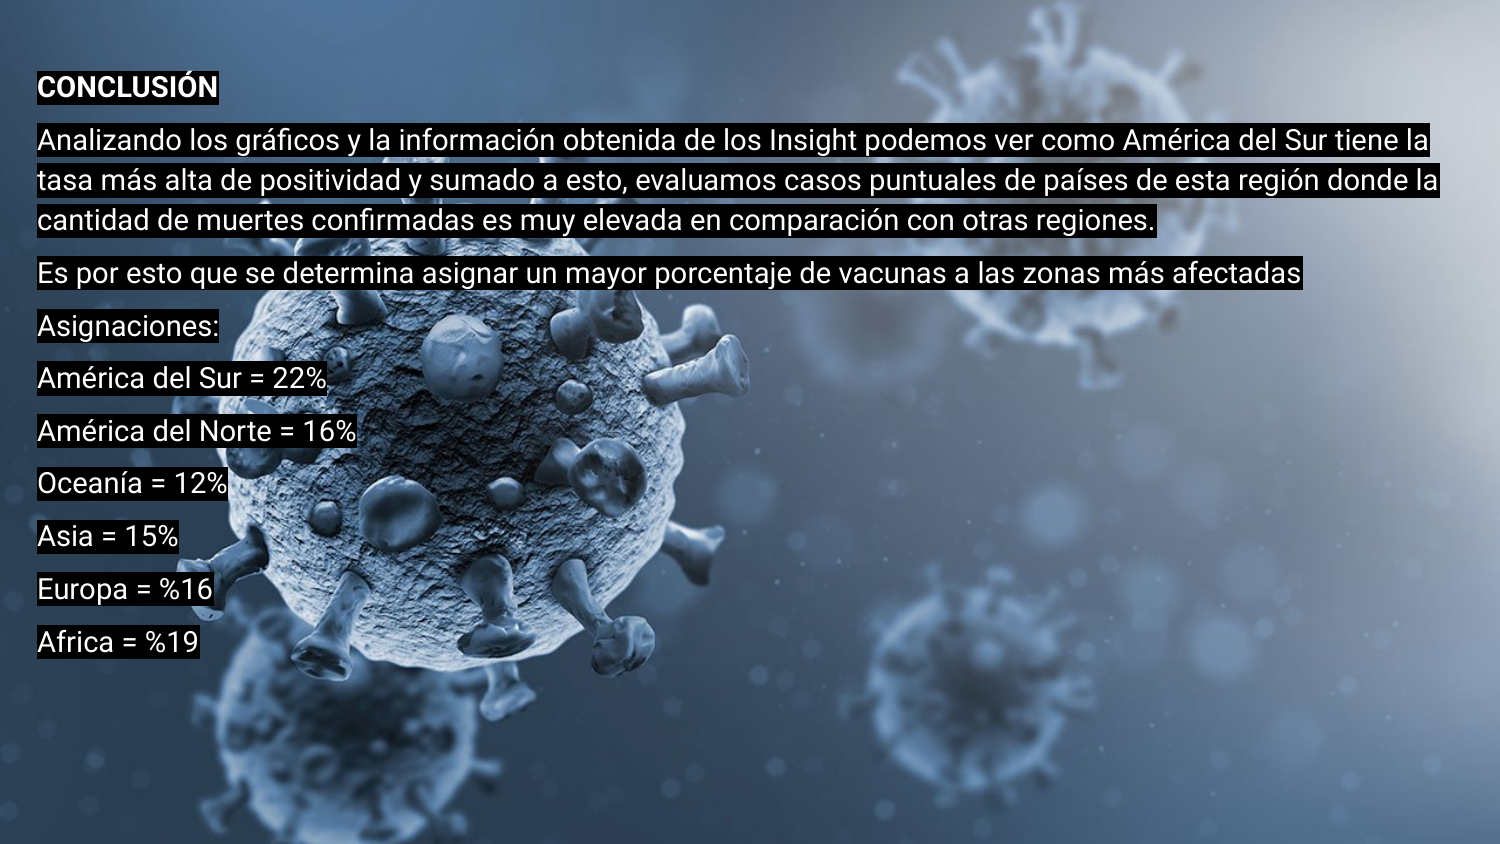

CONCLUSIÓN
Analizando los gráficos y la información obtenida de los Insight podemos ver como América del Sur tiene la tasa más alta de positividad y sumado a esto, evaluamos casos puntuales de países de esta región donde la cantidad de muertes confirmadas es muy elevada en comparación con otras regiones.
Es por esto que se determina asignar un mayor porcentaje de vacunas a las zonas más afectadas
Asignaciones:
América del Sur = 22%
América del Norte = 16%
Oceanía = 12%
Asia = 15%
Europa = %16
Africa = %19